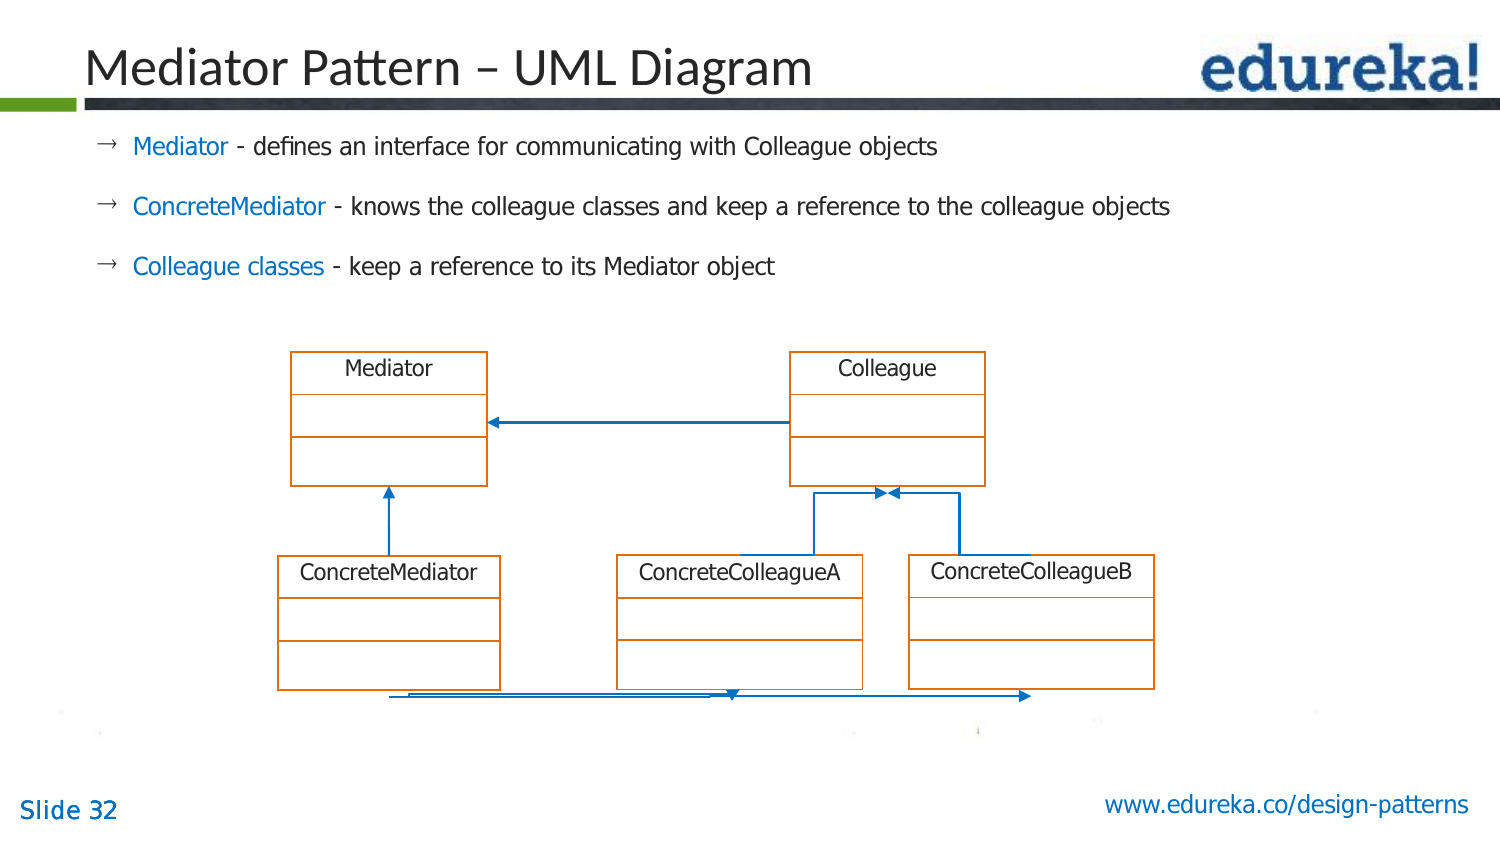

Mediator Pattern – UML Diagram
 Mediator - defines an interface for communicating with Colleague objects

 ConcreteMediator - knows the colleague classes and keep a reference to the colleague objects

 Colleague classes - keep a reference to its Mediator object
| Mediator |
| --- |
|  |
|  |
| Colleague |
| --- |
|  |
|  |
| ConcreteColleagueB |
| --- |
|  |
|  |
| ConcreteColleagueA |
| --- |
|  |
|  |
| ConcreteMediator |
| --- |
|  |
|  |